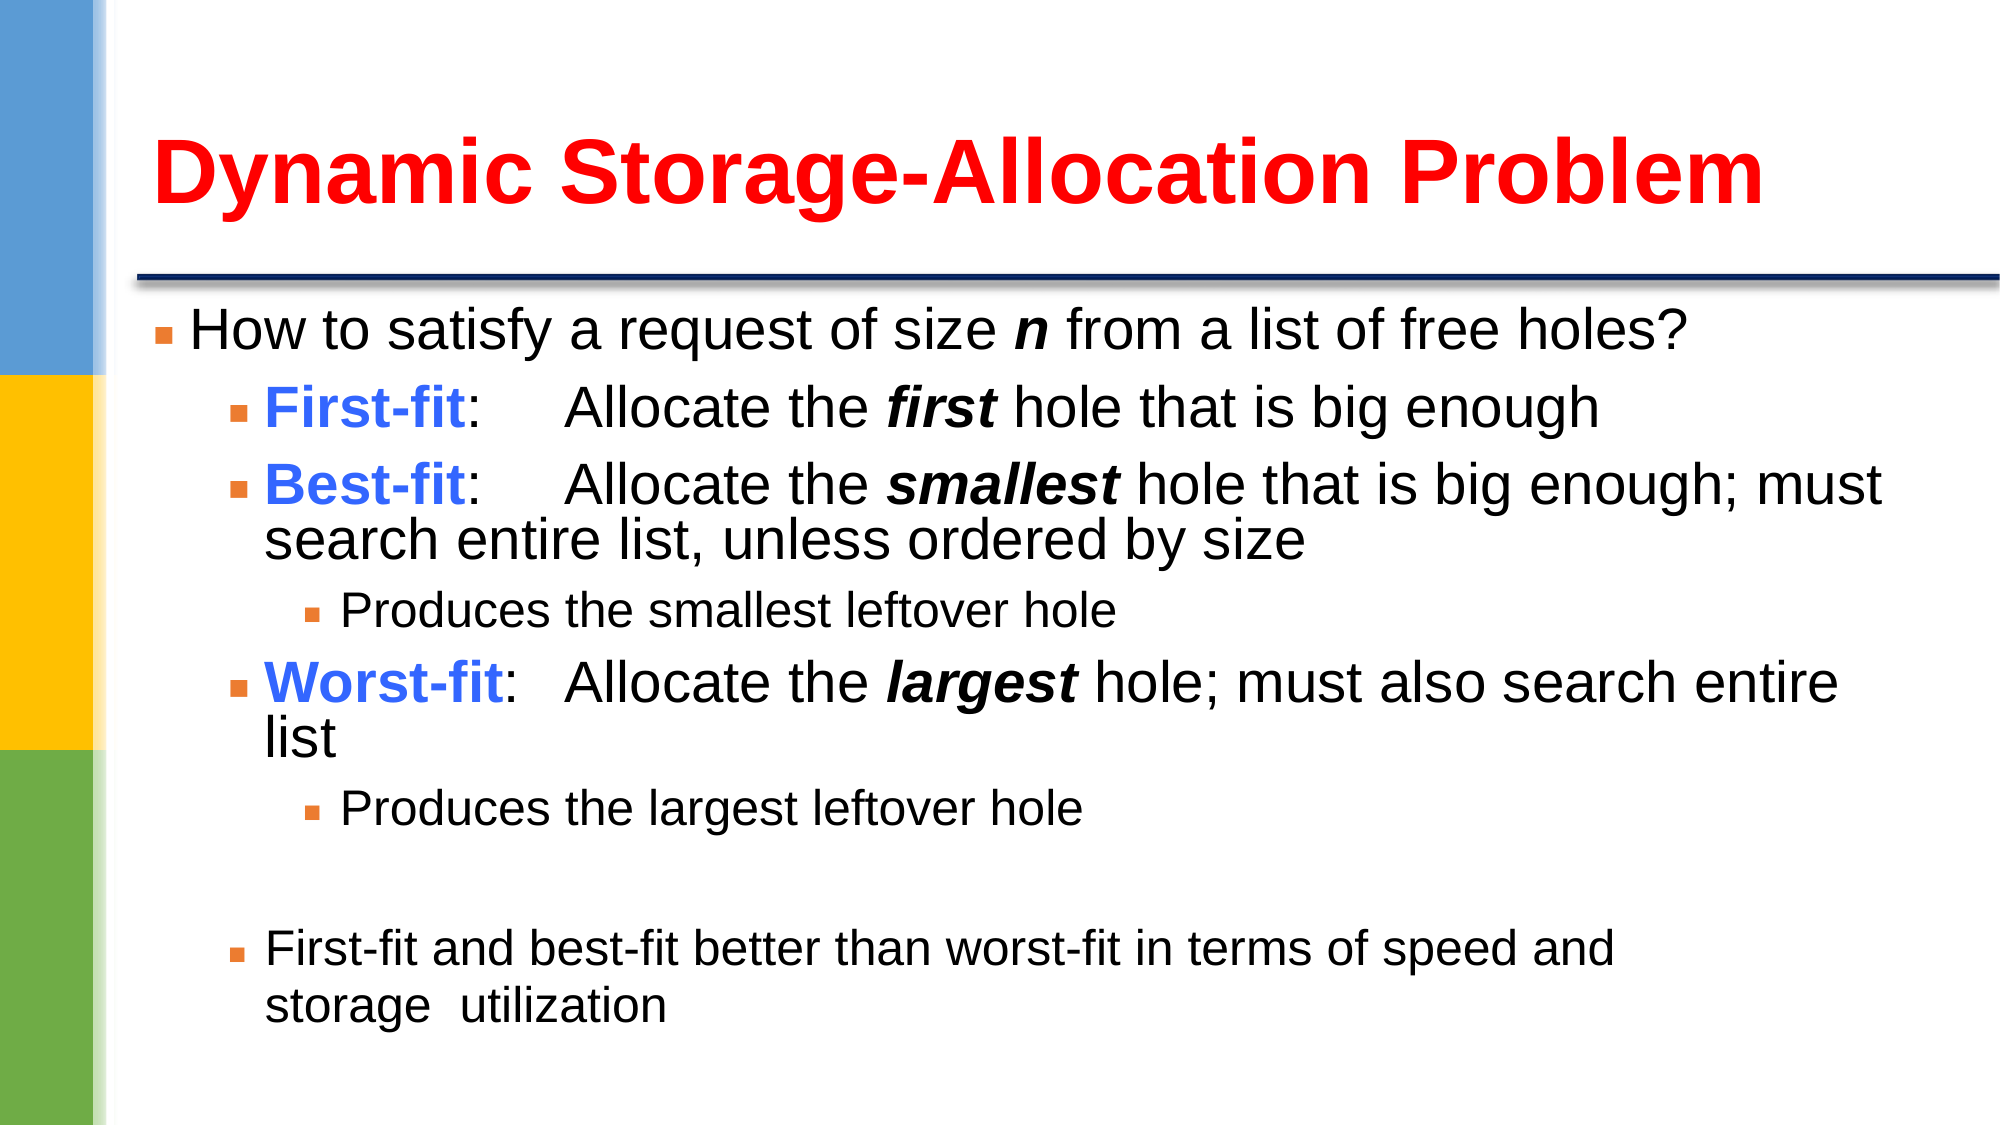

# Dynamic Storage-Allocation Problem

How to satisfy a request of size n from a list of free holes?
First-fit:	Allocate the first hole that is big enough
Best-fit:	Allocate the smallest hole that is big enough; must  search entire list, unless ordered by size
Produces the smallest leftover hole
Worst-fit:	Allocate the largest hole; must also search entire  list
Produces the largest leftover hole

First-fit and best-fit better than worst-fit in terms of speed and storage  utilization